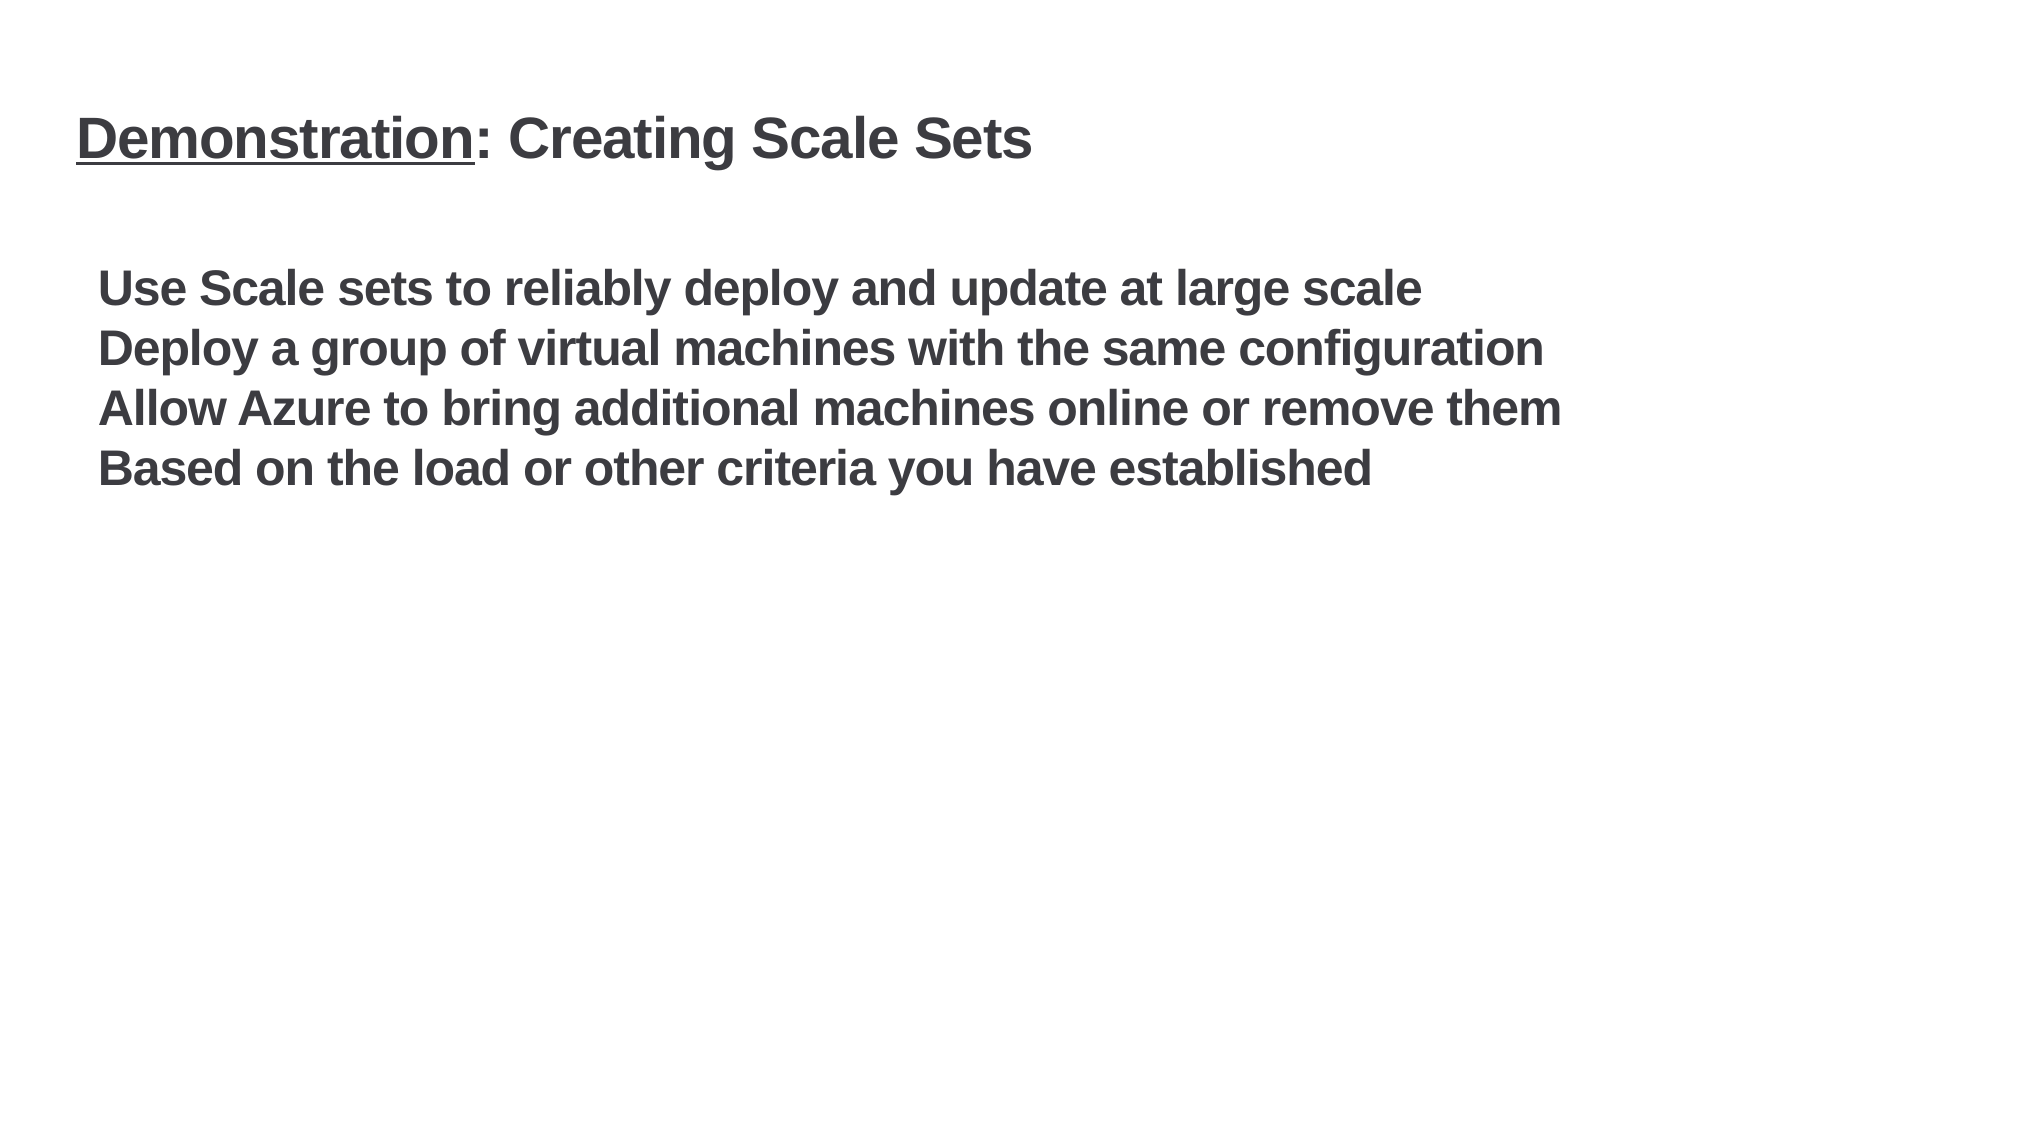

# Demonstration: Creating Scale Sets
Use Scale sets to reliably deploy and update at large scale
Deploy a group of virtual machines with the same configuration
Allow Azure to bring additional machines online or remove them
Based on the load or other criteria you have established